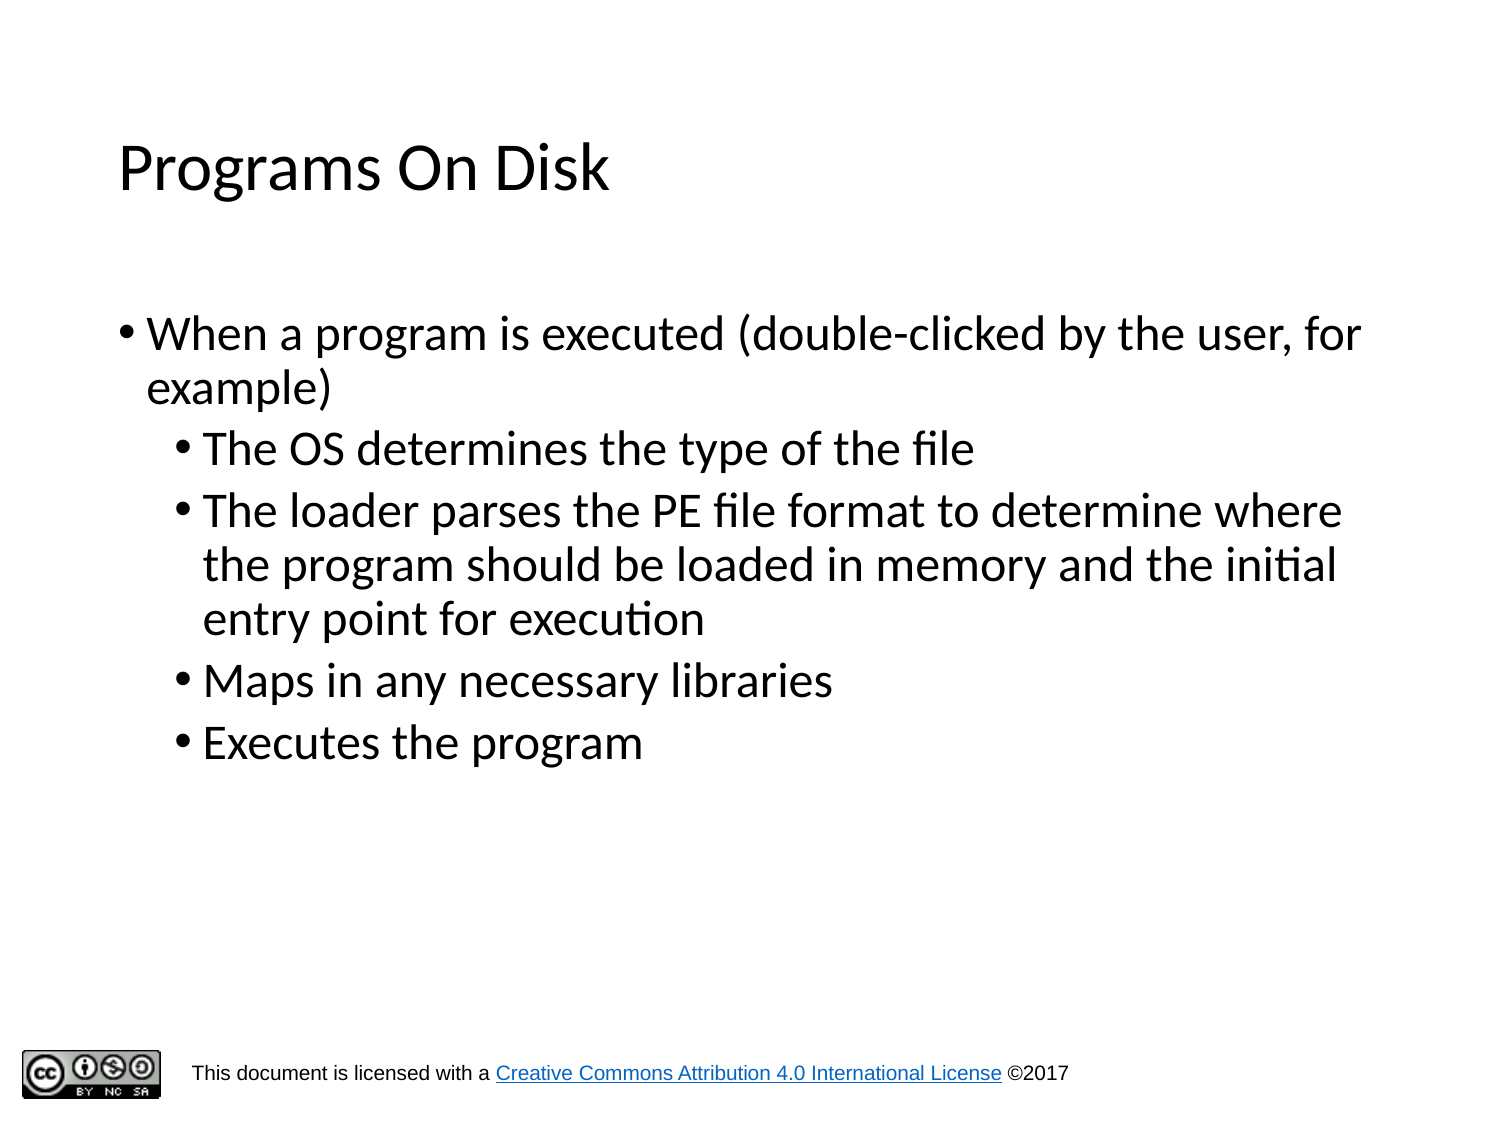

# Programs On Disk
When a program is executed (double-clicked by the user, for example)
The OS determines the type of the file
The loader parses the PE file format to determine where the program should be loaded in memory and the initial entry point for execution
Maps in any necessary libraries
Executes the program